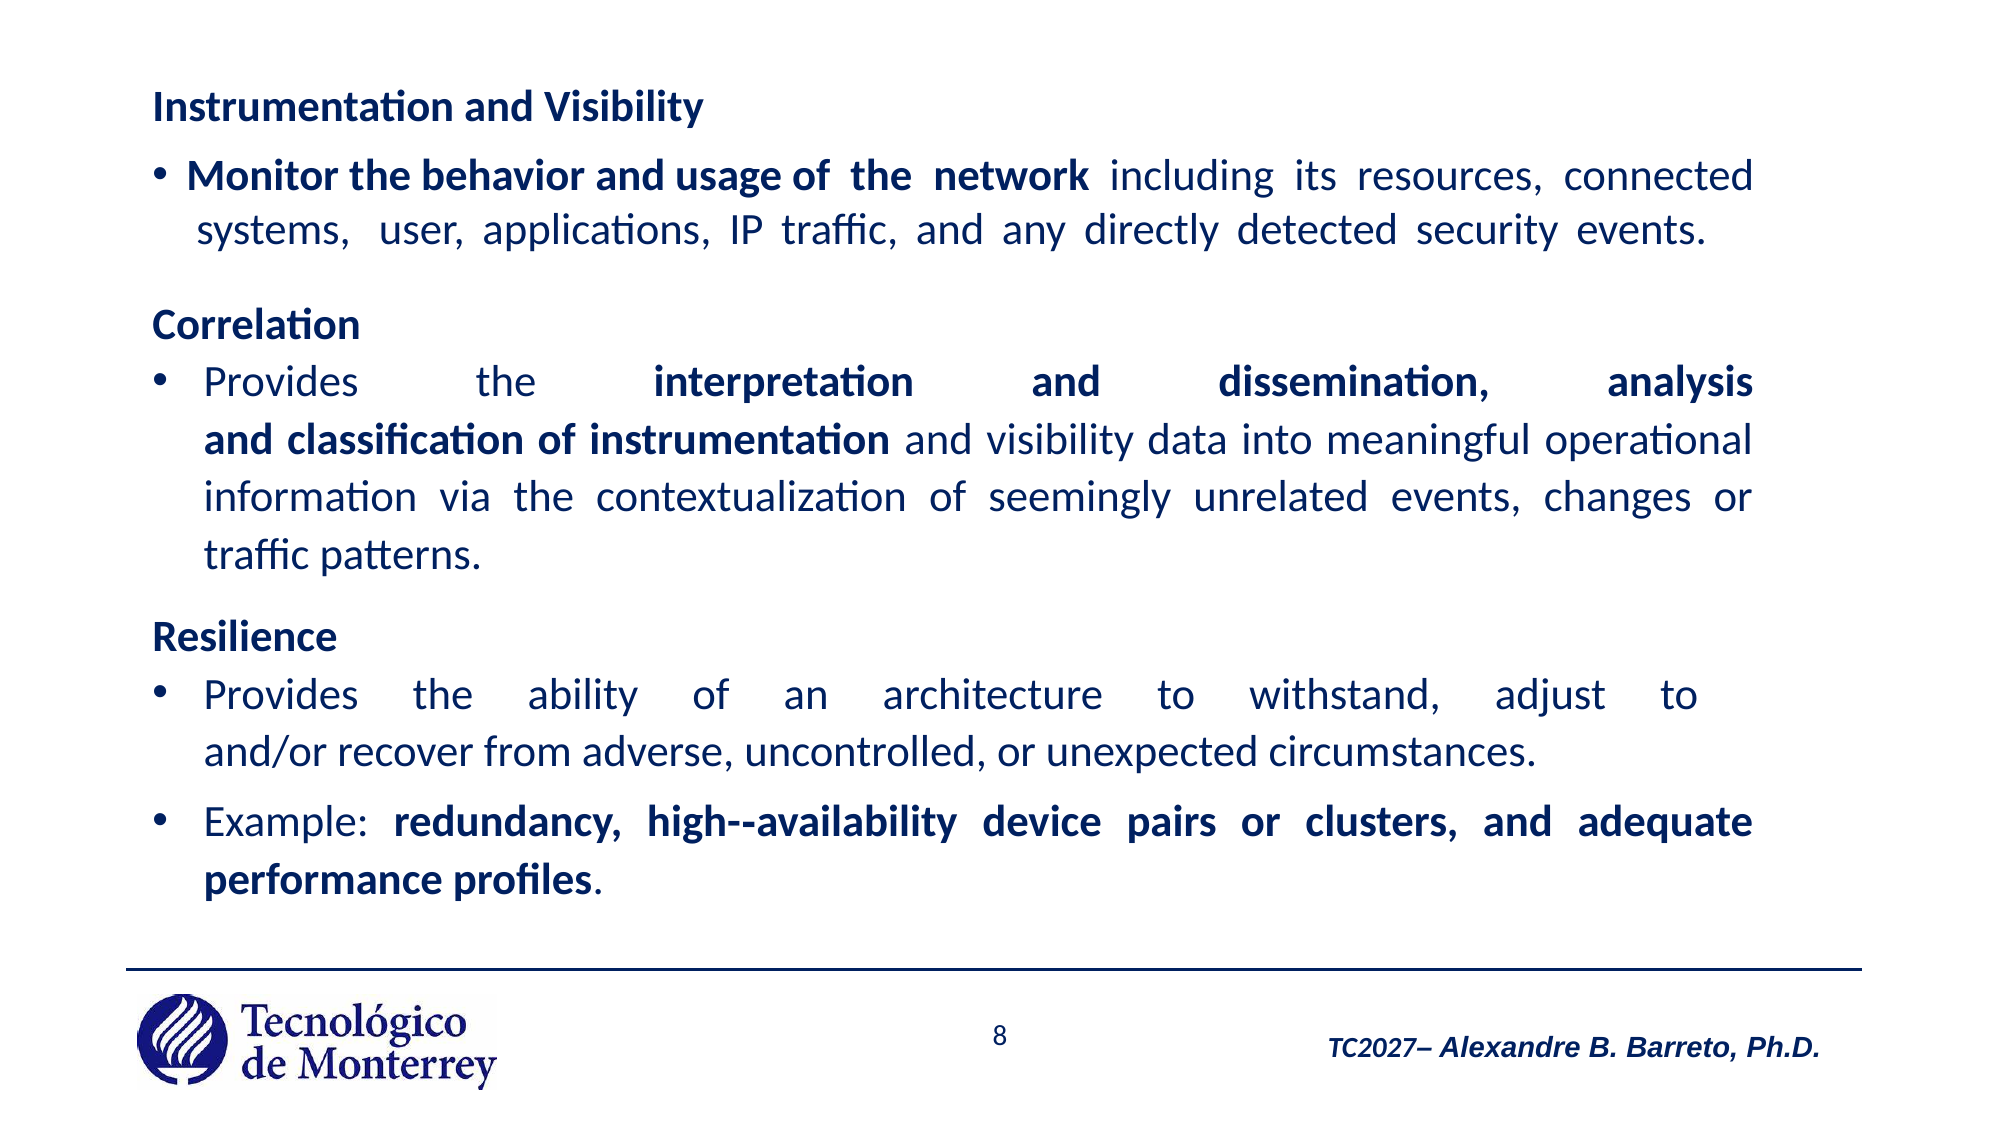

Instrumentation and Visibility
Monitor the behavior and usage of  the  network  including  its  resources,  connected  systems,  user, applications, IP traffic, and any directly detected security events.
Correlation
Provides the interpretation and dissemination, analysis
and classification of instrumentation and visibility data into meaningful operational information via the contextualization of seemingly unrelated events, changes or traffic patterns.
Resilience
Provides the ability of an architecture to withstand, adjust to
and/or recover from adverse, uncontrolled, or unexpected circumstances.
Example: redundancy, high-­‐availability device pairs or clusters, and adequate performance profiles.